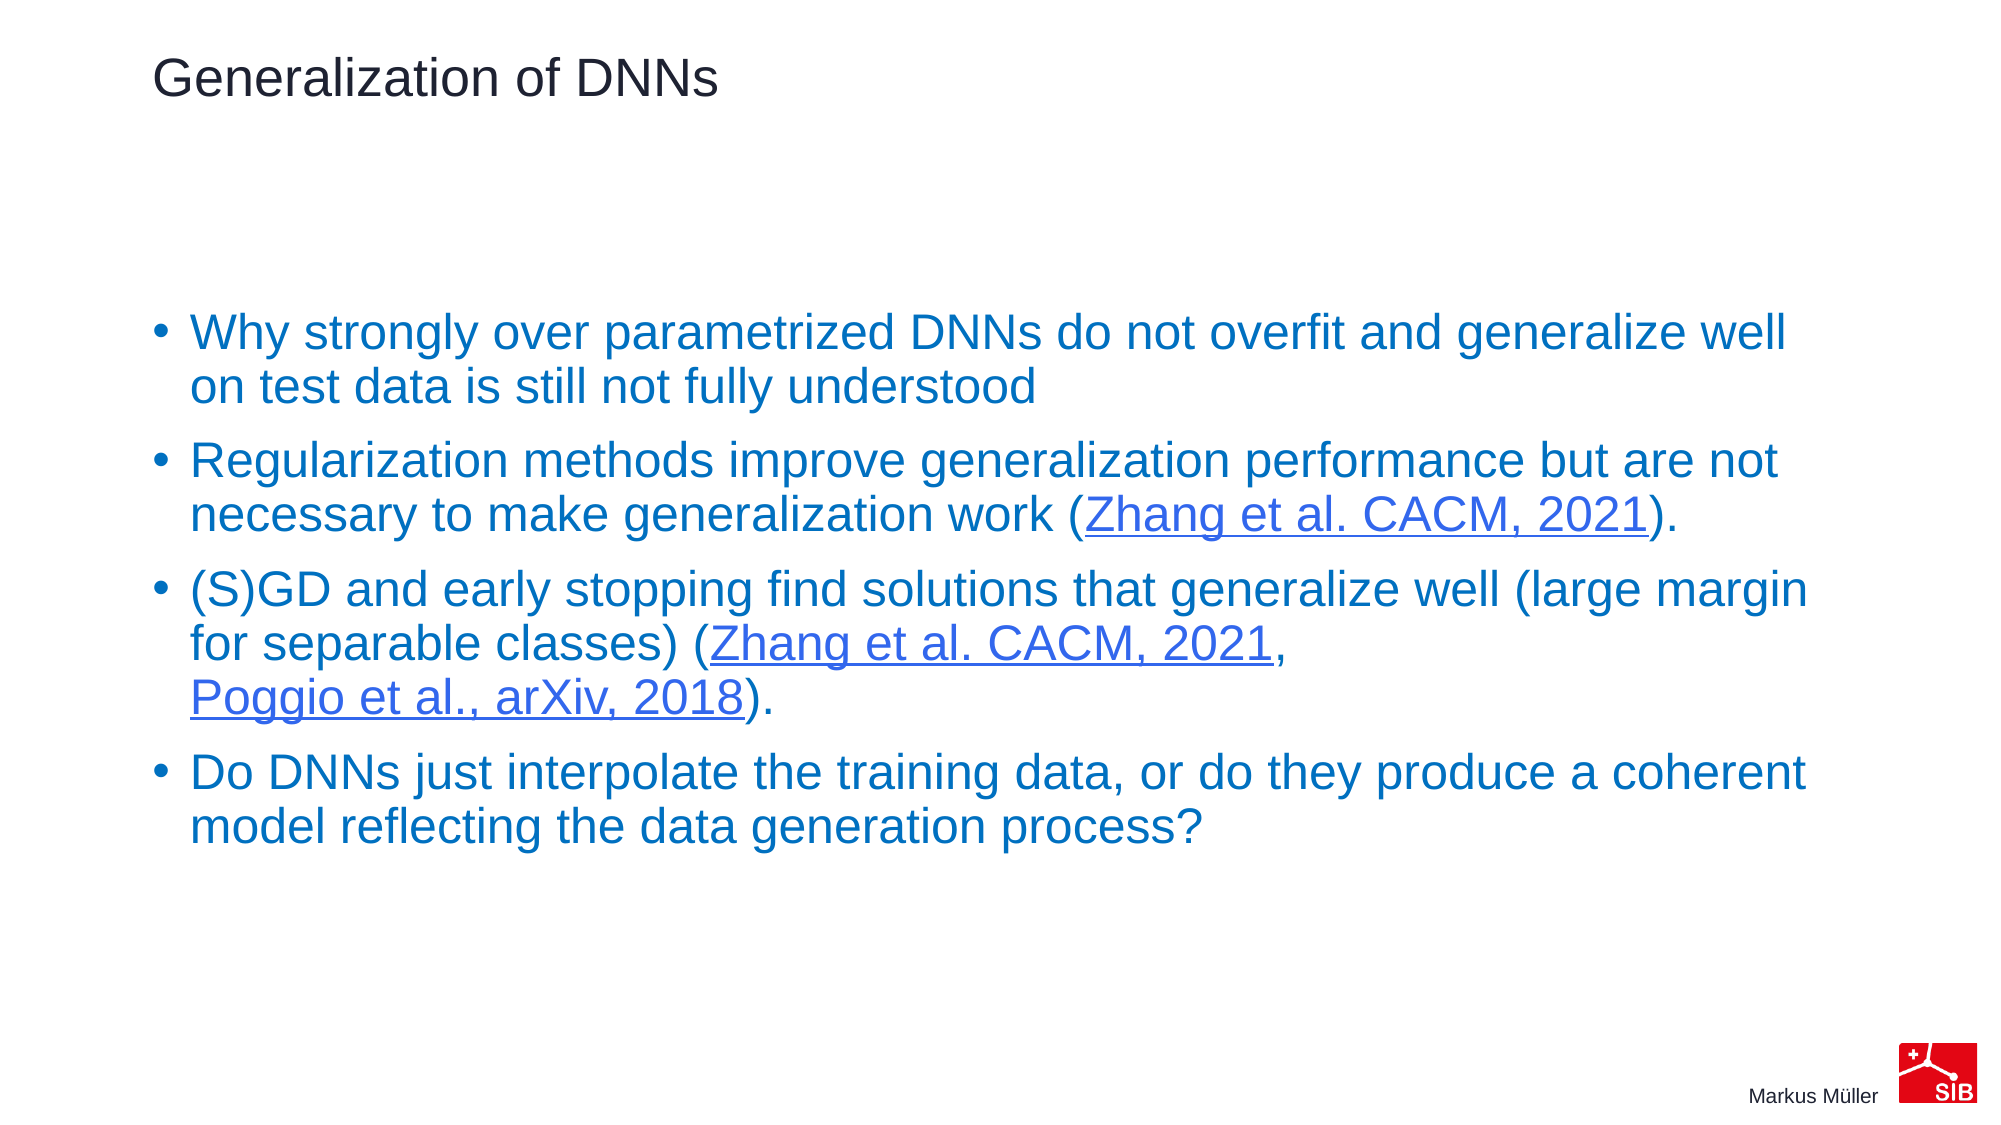

# Generalization of DNNs
Why strongly over parametrized DNNs do not overfit and generalize well on test data is still not fully understood
Regularization methods improve generalization performance but are not necessary to make generalization work (Zhang et al. CACM, 2021).
(S)GD and early stopping find solutions that generalize well (large margin for separable classes) (Zhang et al. CACM, 2021, Poggio et al., arXiv, 2018).
Do DNNs just interpolate the training data, or do they produce a coherent model reflecting the data generation process?
Markus Müller